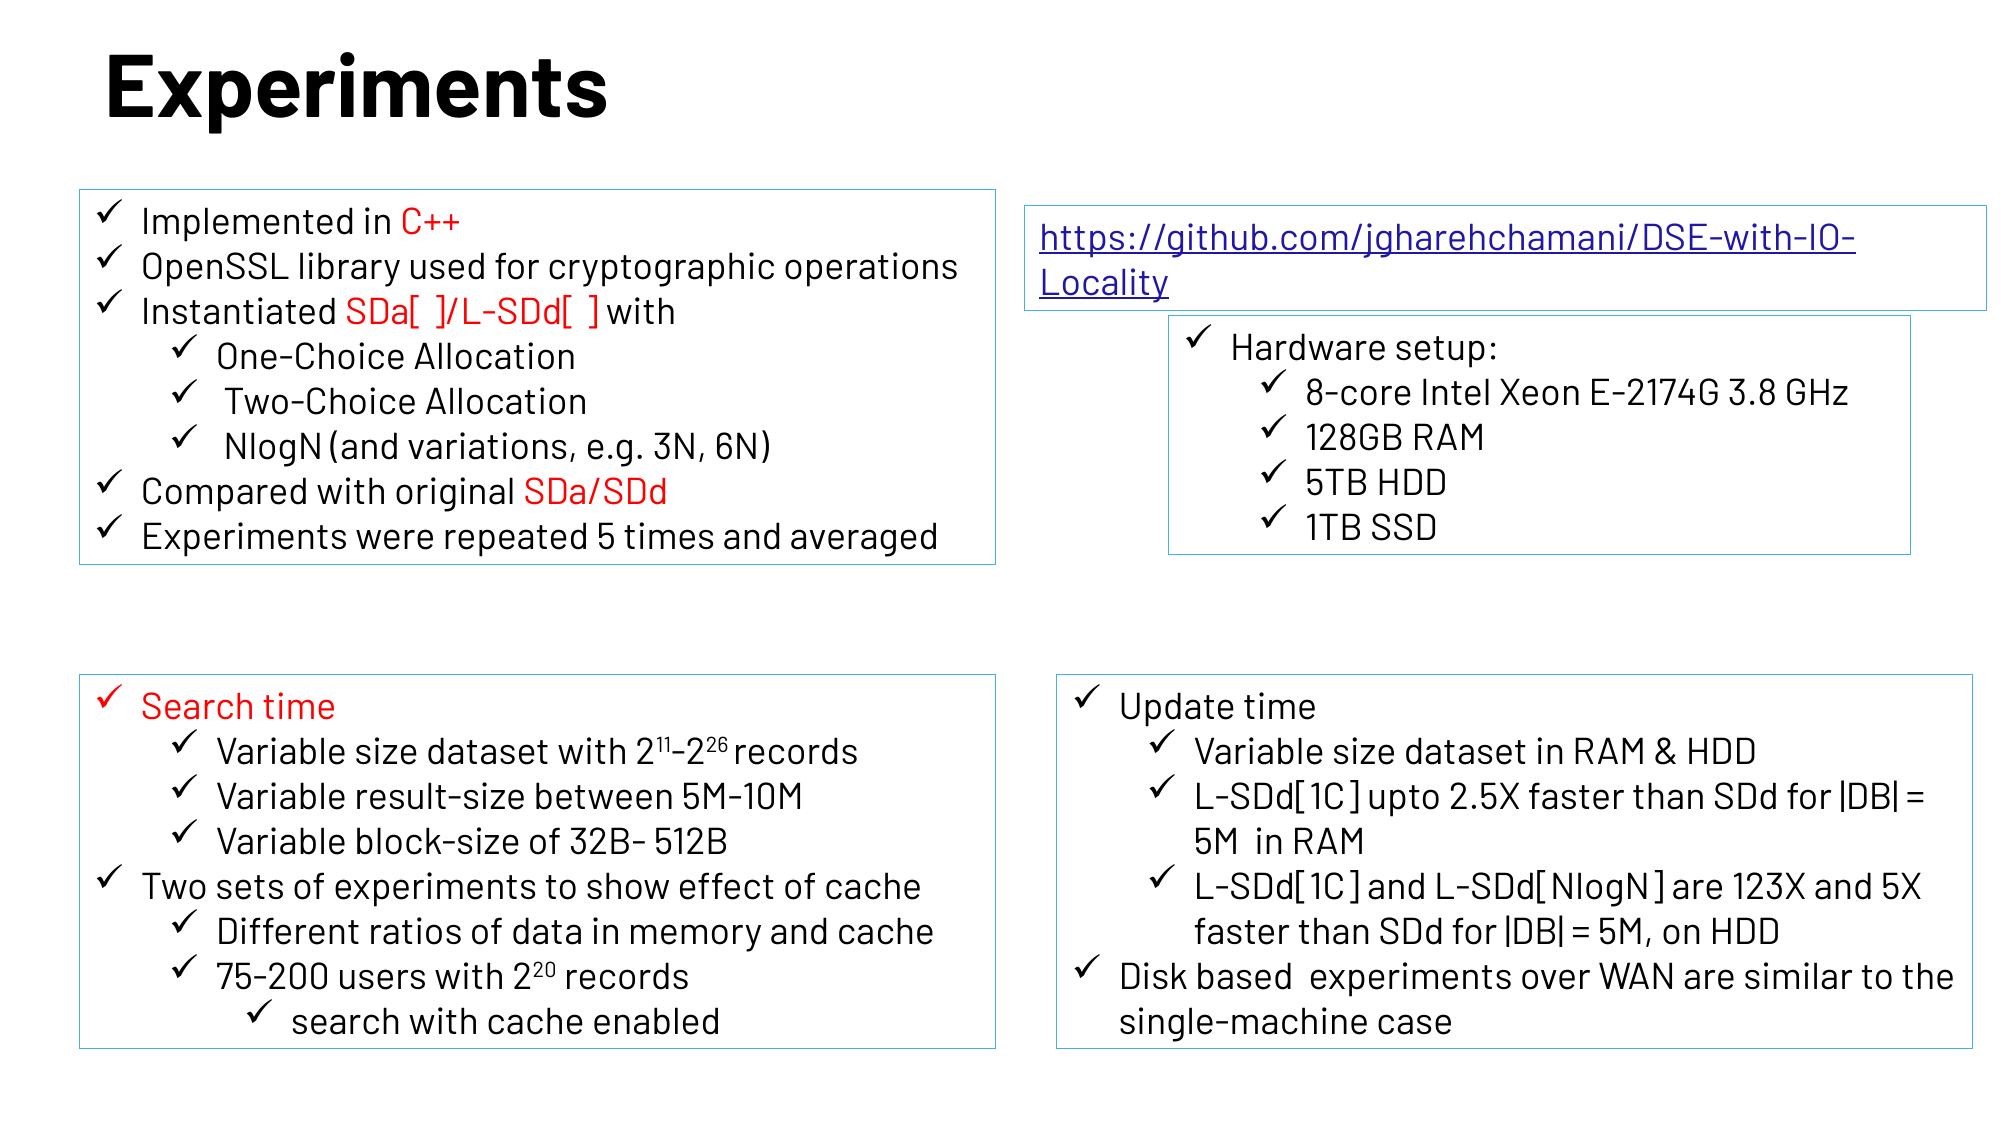

Experiments
Implemented in C++
OpenSSL library used for cryptographic operations
Instantiated SDa[ ]/L-SDd[ ] with
One-Choice Allocation
 Two-Choice Allocation
 NlogN (and variations, e.g. 3N, 6N)
Compared with original SDa/SDd
Experiments were repeated 5 times and averaged
https://github.com/jgharehchamani/DSE-with-IO-Locality
Hardware setup:
8-core Intel Xeon E-2174G 3.8 GHz
128GB RAM
5TB HDD
1TB SSD
Search time
Variable size dataset with 211-226 records
Variable result-size between 5M-10M
Variable block-size of 32B- 512B
Two sets of experiments to show effect of cache
Different ratios of data in memory and cache
75-200 users with 220 records
search with cache enabled
Update time
Variable size dataset in RAM & HDD
L-SDd[1C] upto 2.5X faster than SDd for |DB| = 5M  in RAM
L-SDd[1C] and L-SDd[NlogN] are 123X and 5X faster than SDd for |DB| = 5M, on HDD
Disk based  experiments over WAN are similar to the single-machine case